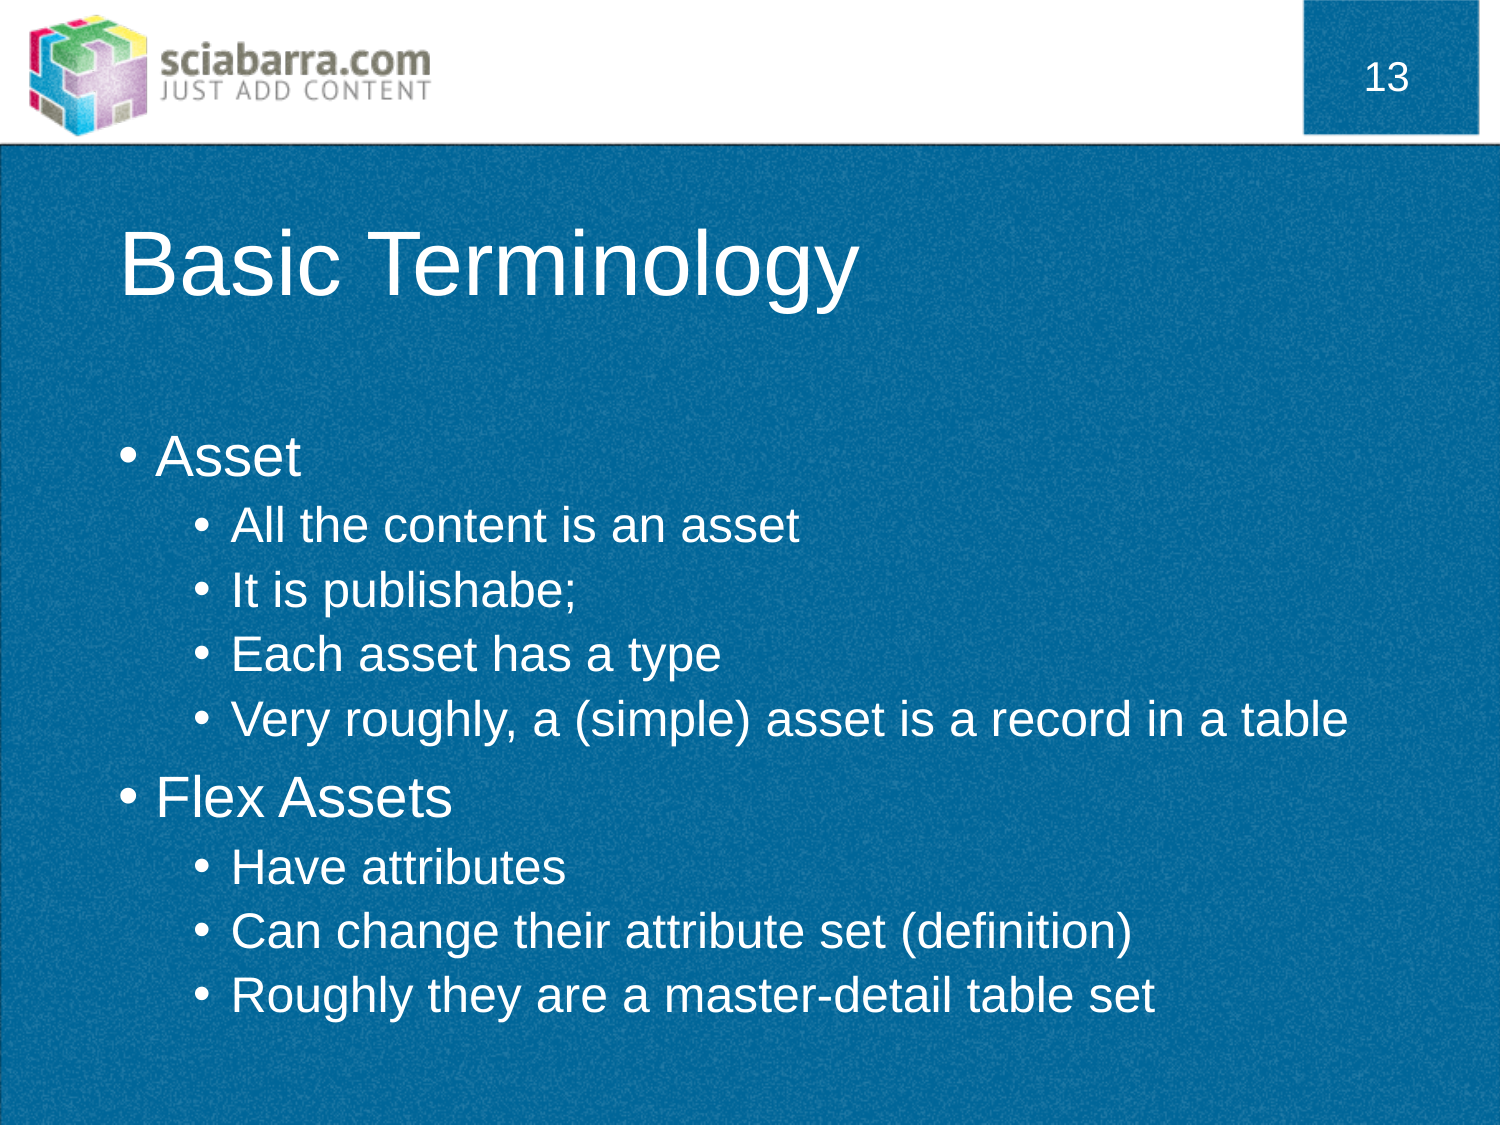

13
# Basic Terminology
Asset
All the content is an asset
It is publishabe;
Each asset has a type
Very roughly, a (simple) asset is a record in a table
Flex Assets
Have attributes
Can change their attribute set (definition)
Roughly they are a master-detail table set